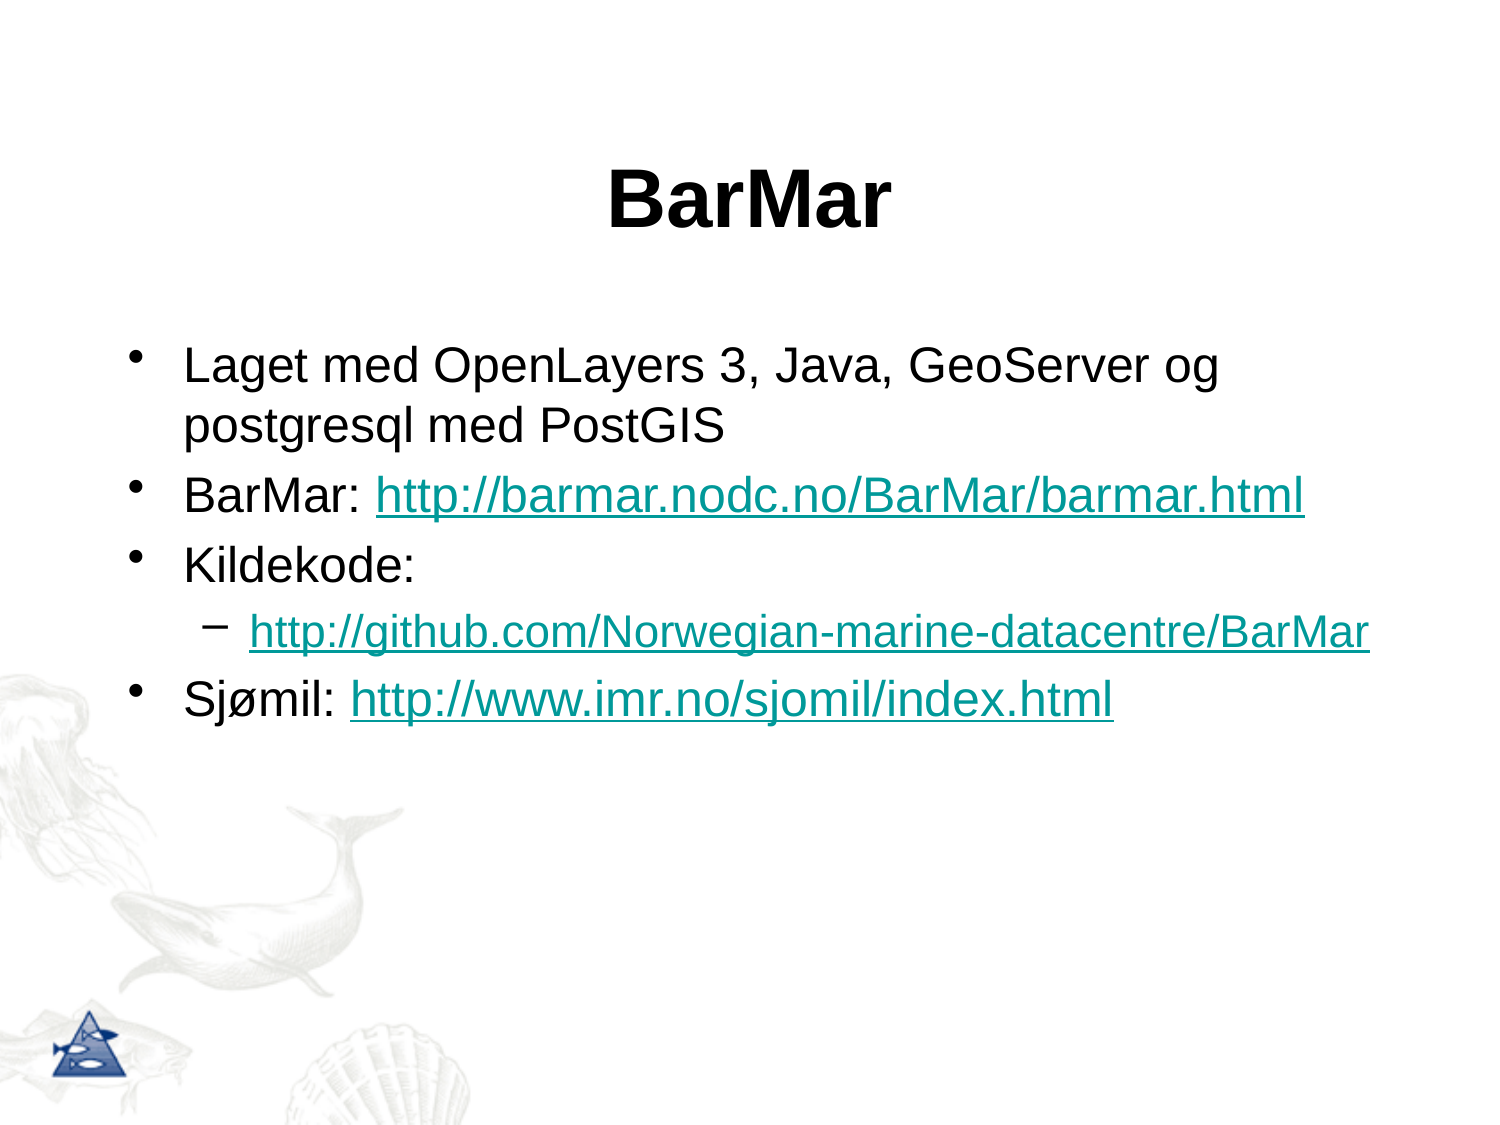

# BarMar
Laget med OpenLayers 3, Java, GeoServer og postgresql med PostGIS
BarMar: http://barmar.nodc.no/BarMar/barmar.html
Kildekode:
http://github.com/Norwegian-marine-datacentre/BarMar
Sjømil: http://www.imr.no/sjomil/index.html